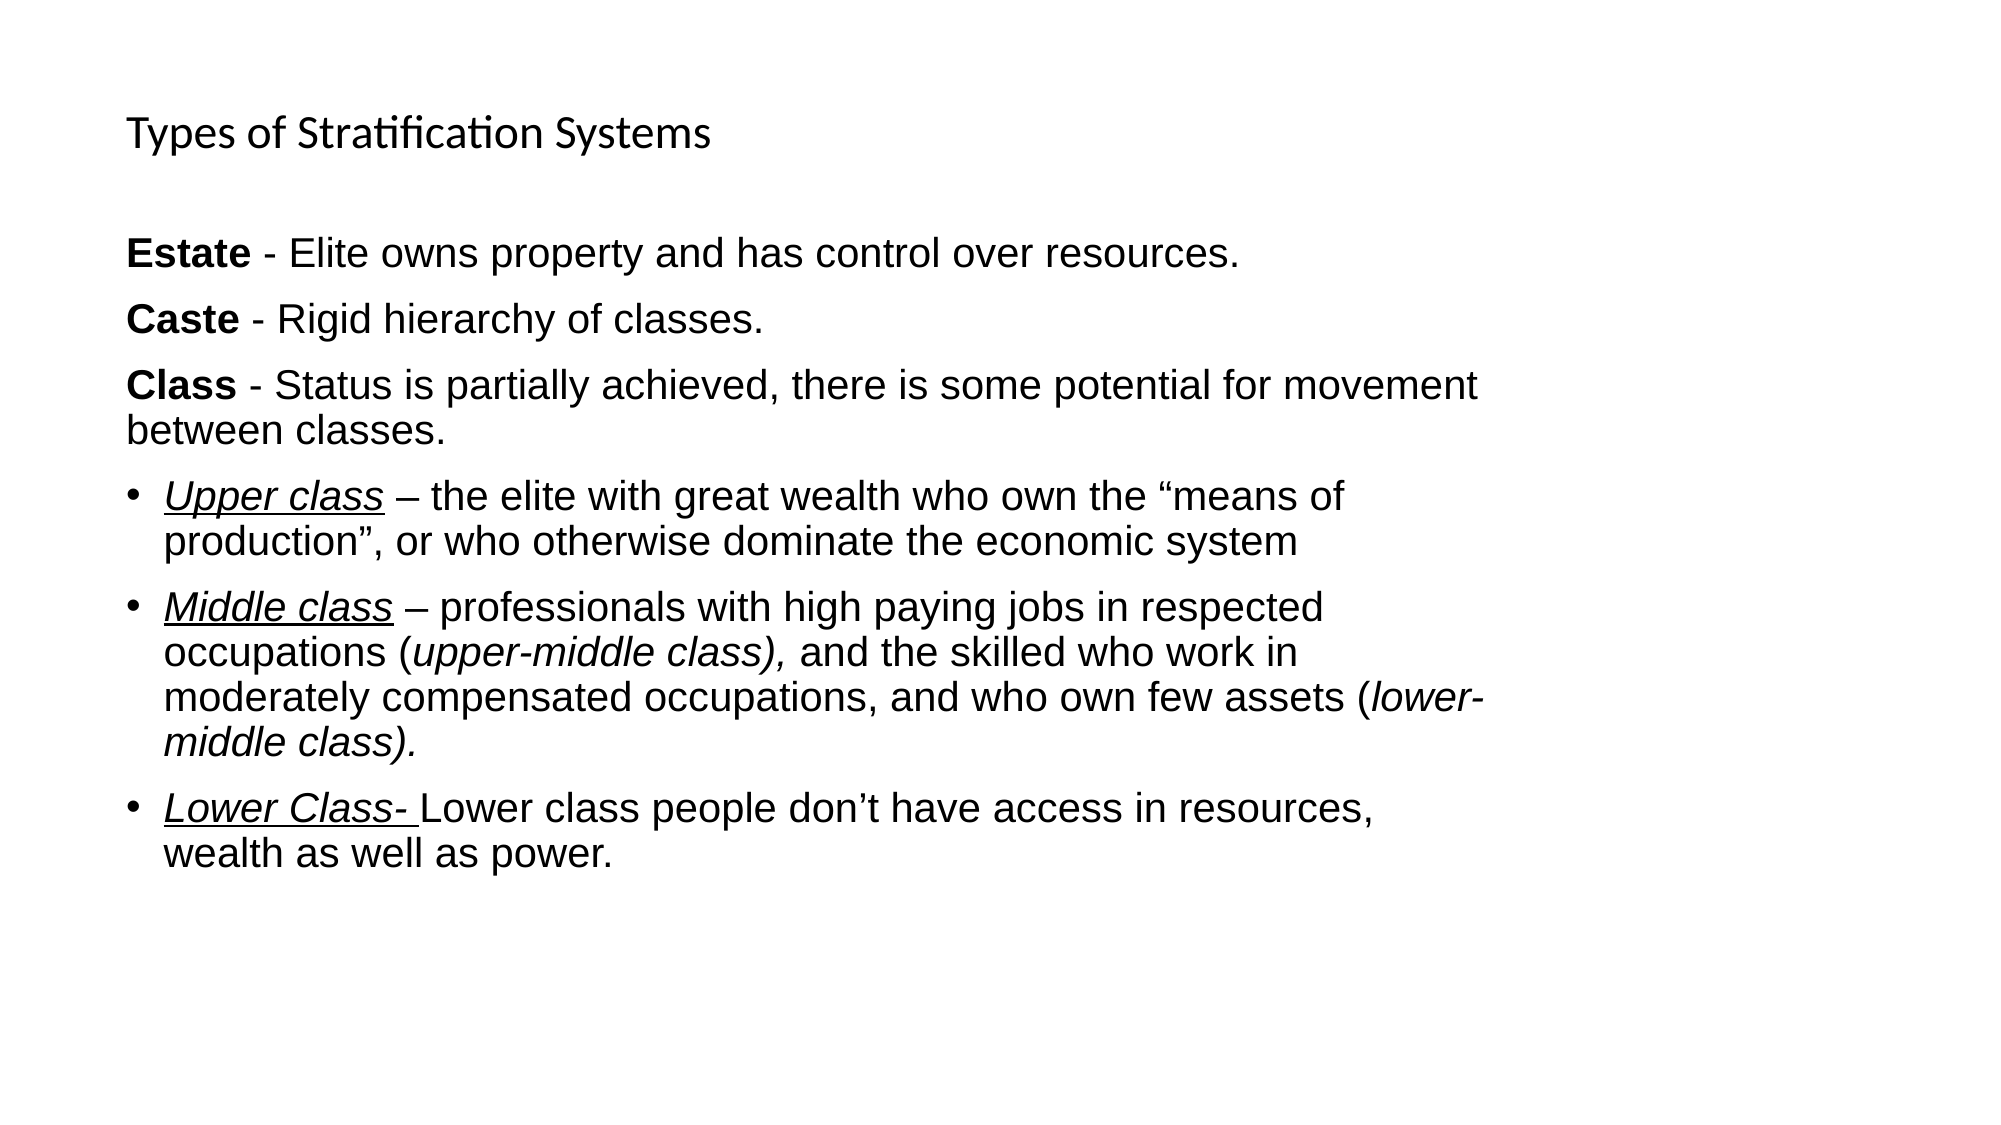

# Types of Stratification Systems
Estate - Elite owns property and has control over resources.
Caste - Rigid hierarchy of classes.
Class - Status is partially achieved, there is some potential for movement between classes.
Upper class – the elite with great wealth who own the “means of production”, or who otherwise dominate the economic system
Middle class – professionals with high paying jobs in respected occupations (upper-middle class), and the skilled who work in moderately compensated occupations, and who own few assets (lower-middle class).
Lower Class- Lower class people don’t have access in resources, wealth as well as power.